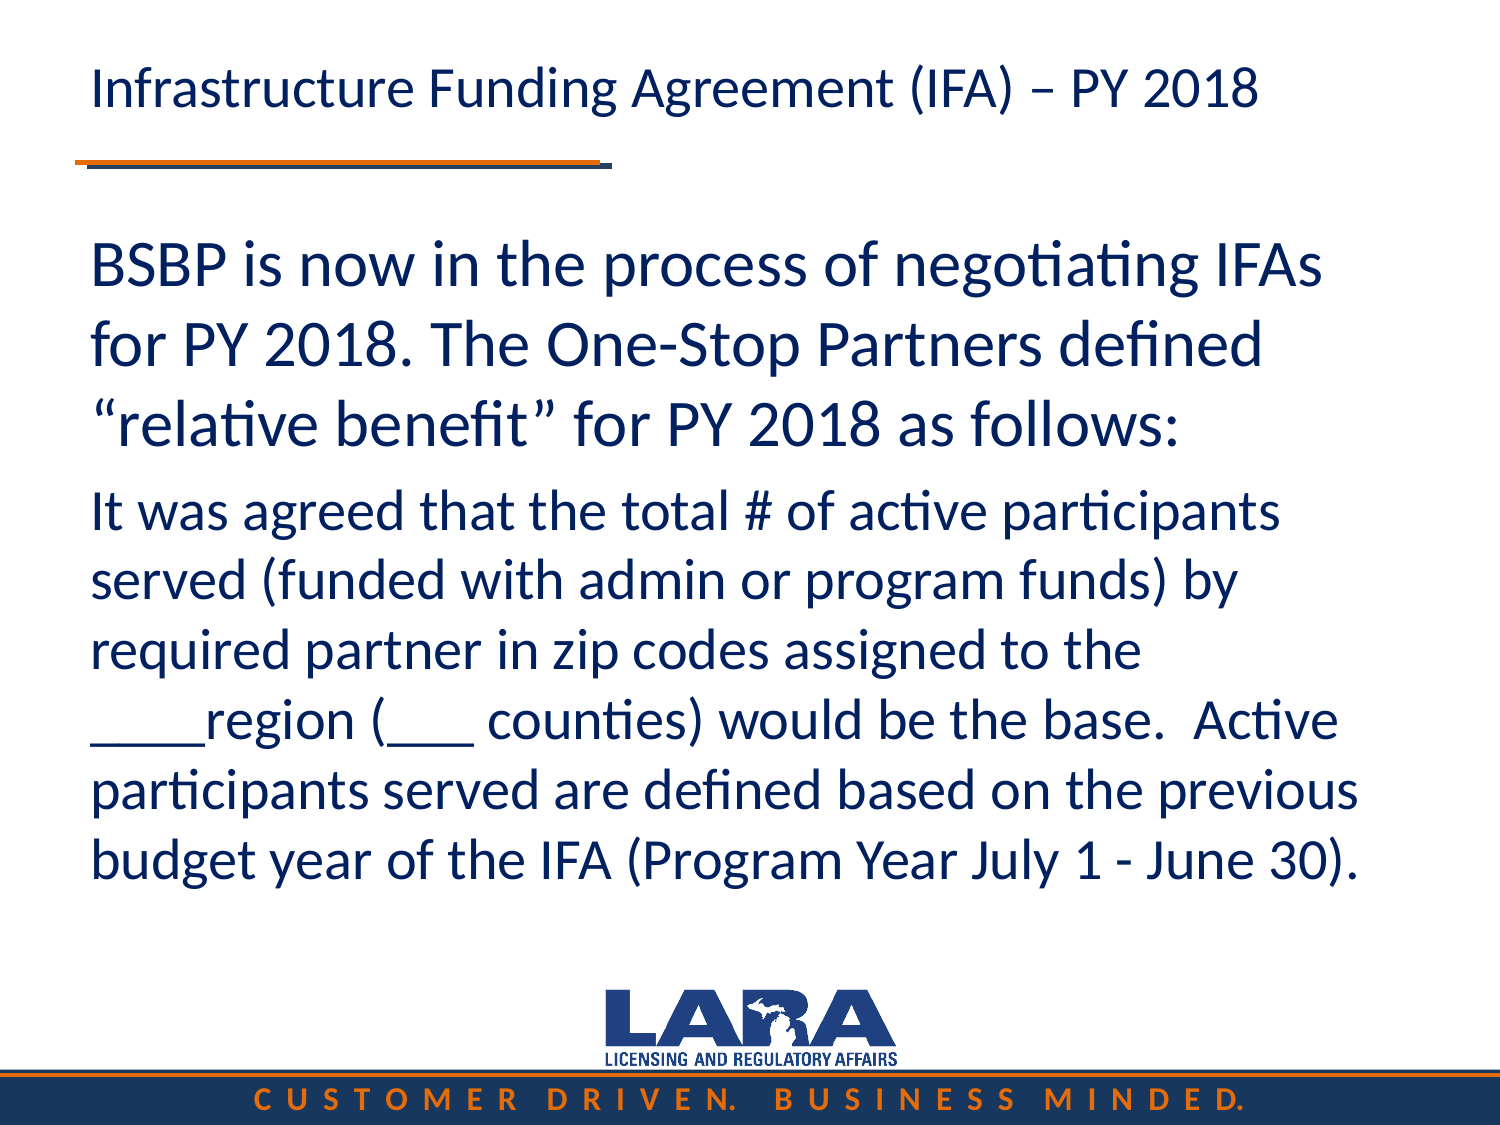

# Infrastructure Funding Agreement (IFA) – PY 2018
BSBP is now in the process of negotiating IFAs for PY 2018. The One-Stop Partners defined “relative benefit” for PY 2018 as follows:
It was agreed that the total # of active participants served (funded with admin or program funds) by required partner in zip codes assigned to the ____region (___ counties) would be the base.  Active participants served are defined based on the previous budget year of the IFA (Program Year July 1 - June 30).